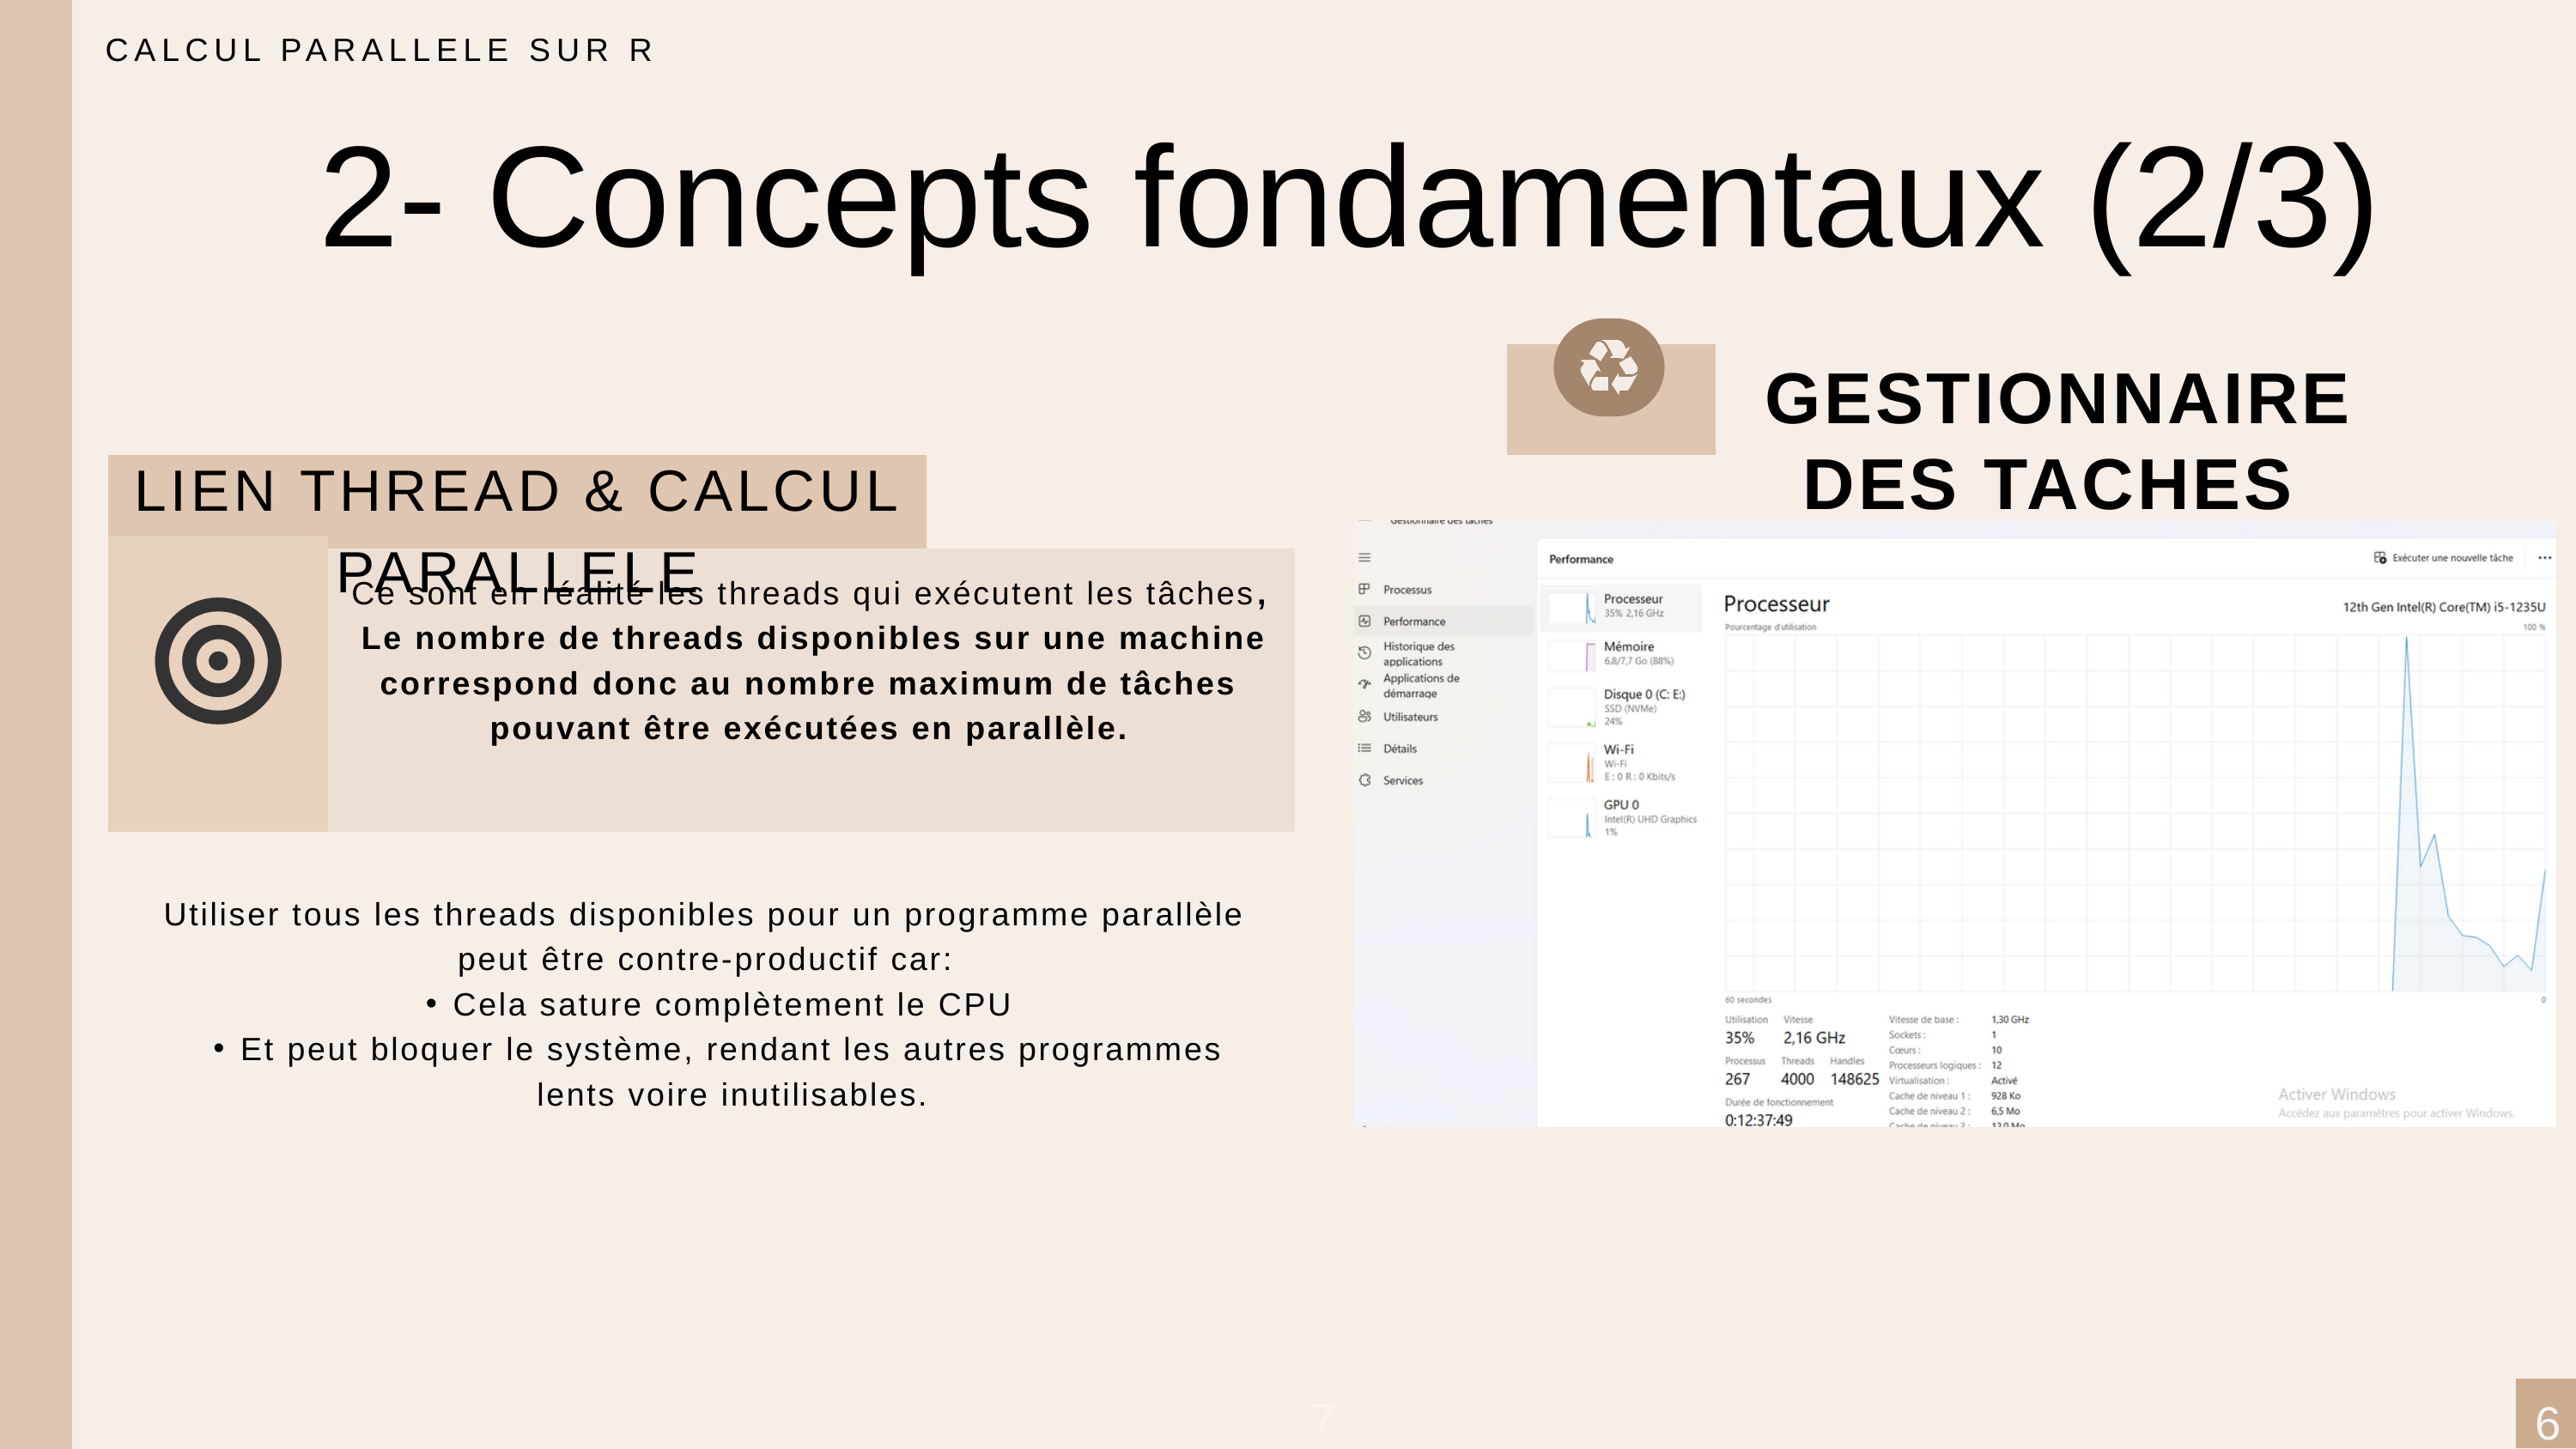

CALCUL PARALLELE SUR R
2- Concepts fondamentaux (2/3)

GESTIONNAIRE DES TACHES
LIEN THREAD & CALCUL PARALLELE

Ce sont en réalité les threads qui exécutent les tâches,
 Le nombre de threads disponibles sur une machine correspond donc au nombre maximum de tâches pouvant être exécutées en parallèle.

Utiliser tous les threads disponibles pour un programme parallèle peut être contre-productif car:
Cela sature complètement le CPU
Et peut bloquer le système, rendant les autres programmes lents voire inutilisables.

7
6